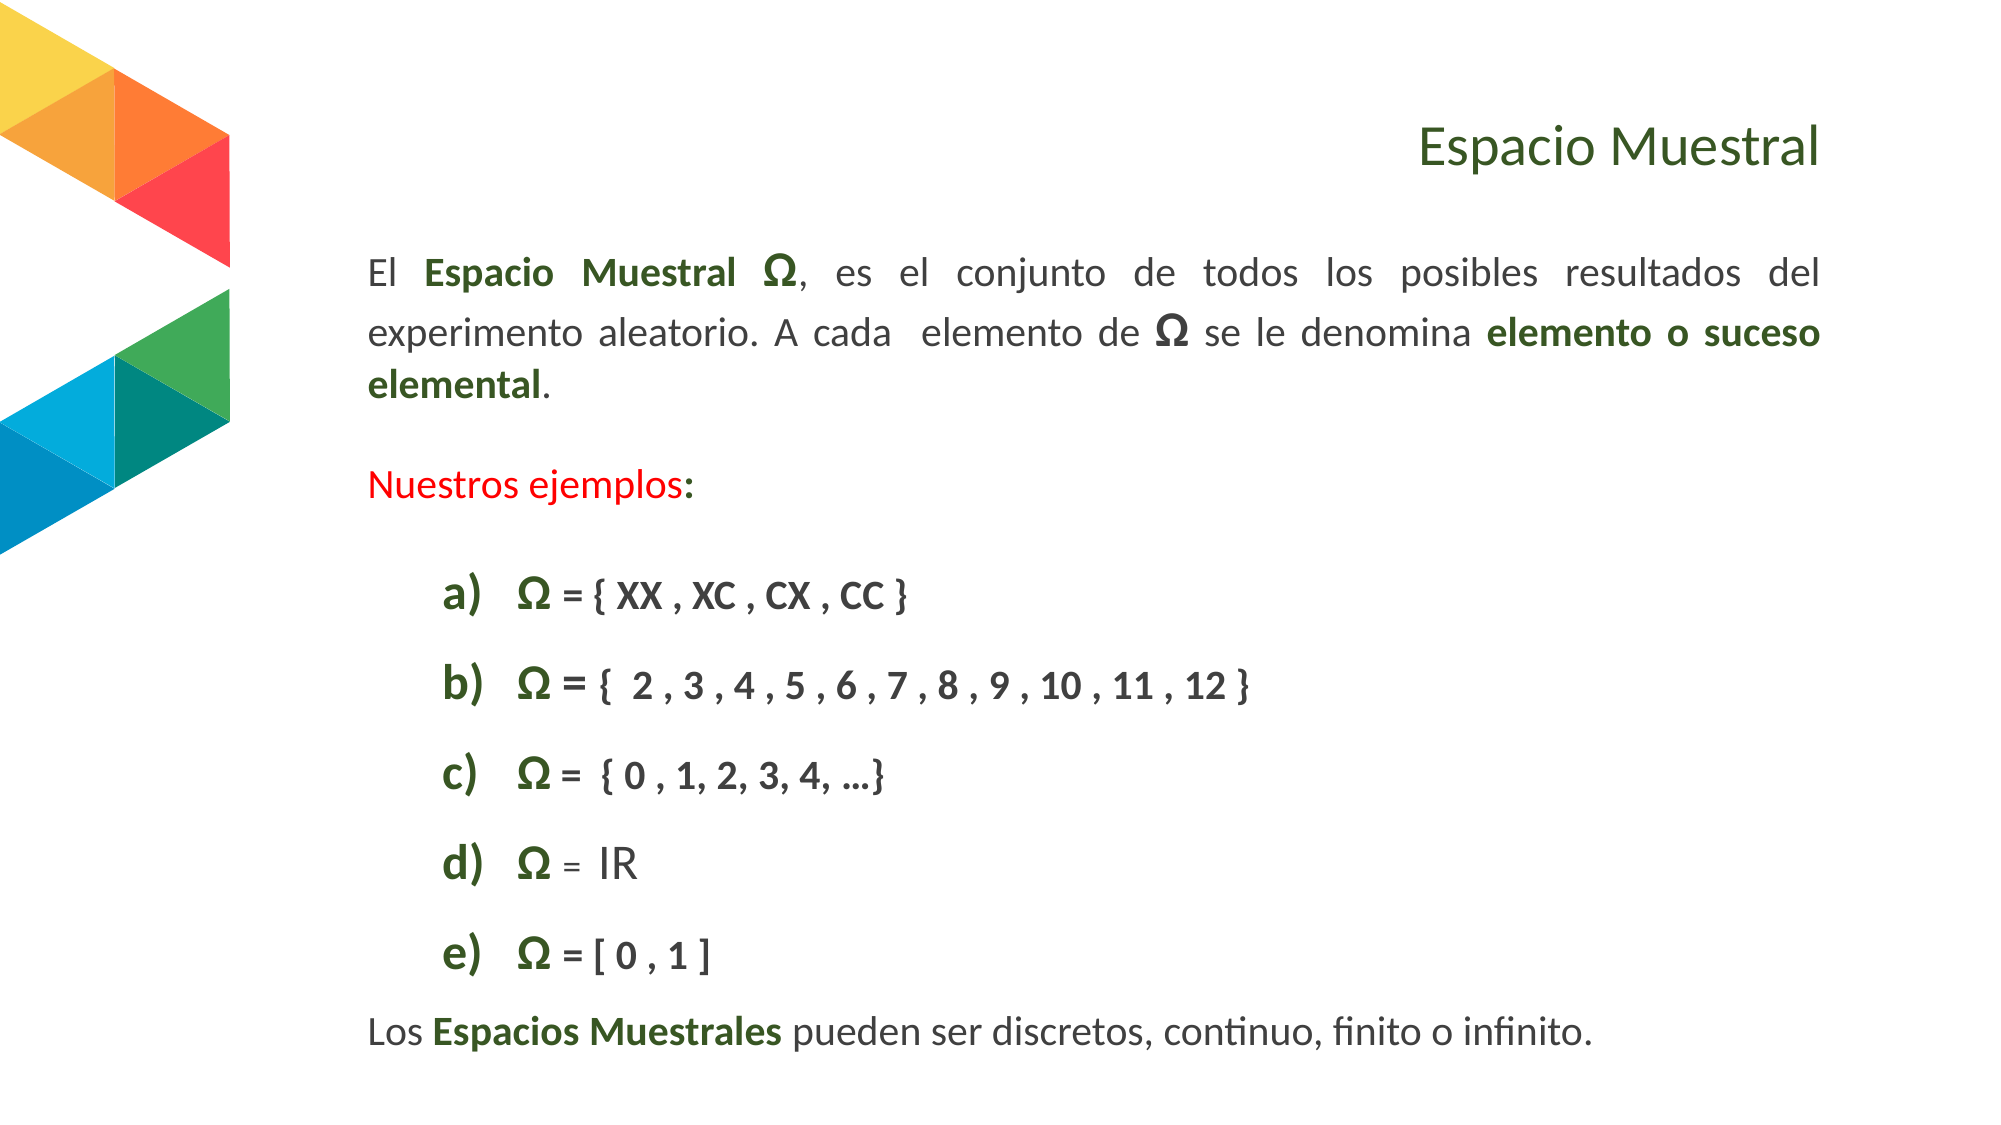

# Espacio Muestral

El Espacio Muestral Ω, es el conjunto de todos los posibles resultados del experimento aleatorio. A cada  elemento de Ω se le denomina elemento o suceso elemental.

Nuestros ejemplos:

Ω = { XX , XC , CX , CC }
Ω = {  2 , 3 , 4 , 5 , 6 , 7 , 8 , 9 , 10 , 11 , 12 }
Ω =  { 0 , 1, 2, 3, 4, …}
Ω =  IR
Ω = [ 0 , 1 ]
Los Espacios Muestrales pueden ser discretos, continuo, finito o infinito.